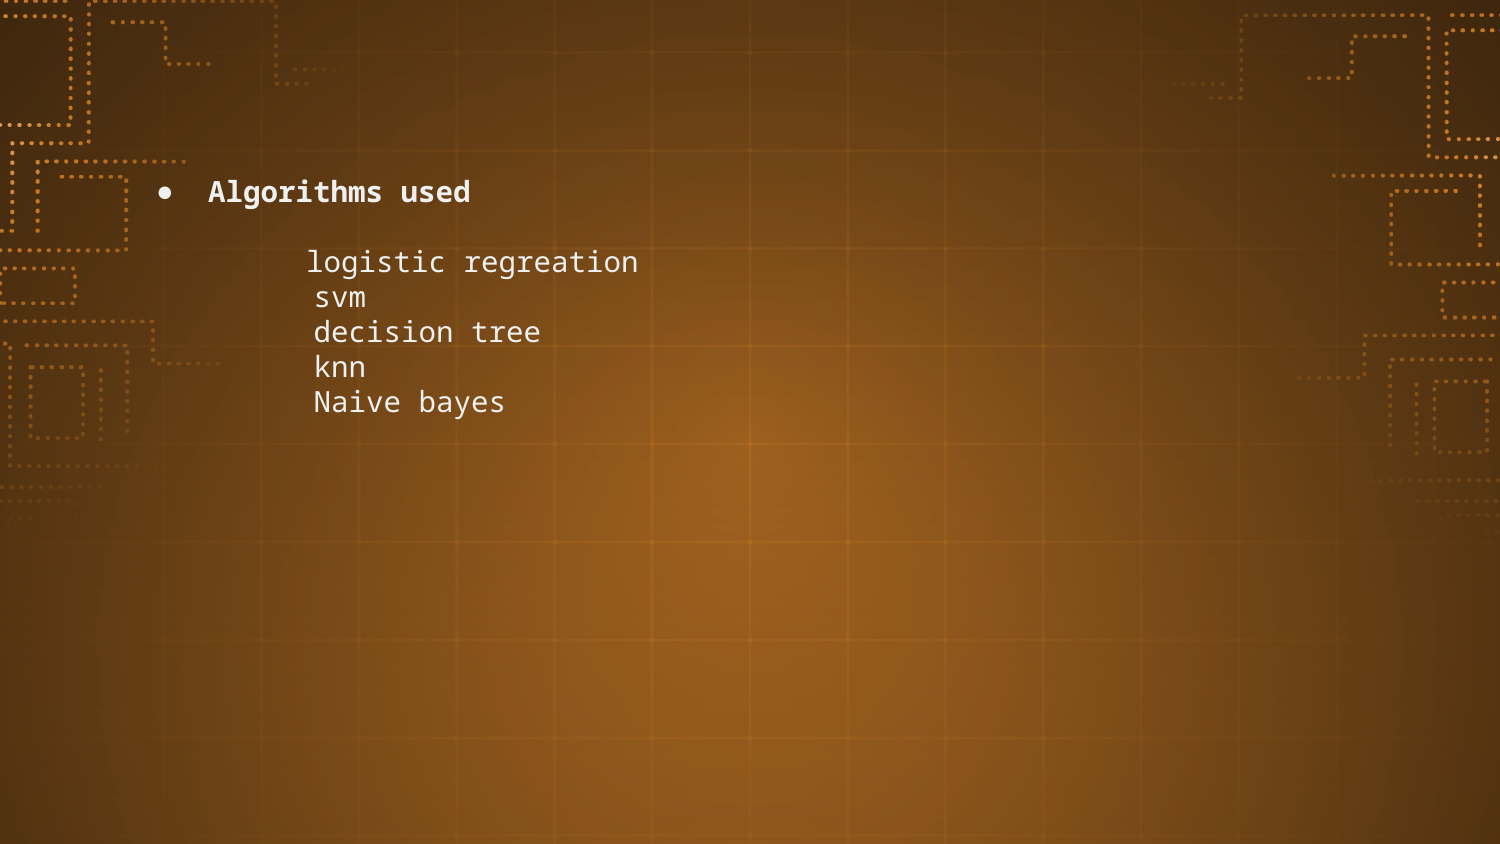

#
Algorithms used

	logistic regreation
         svm
         decision tree
         knn
         Naive bayes